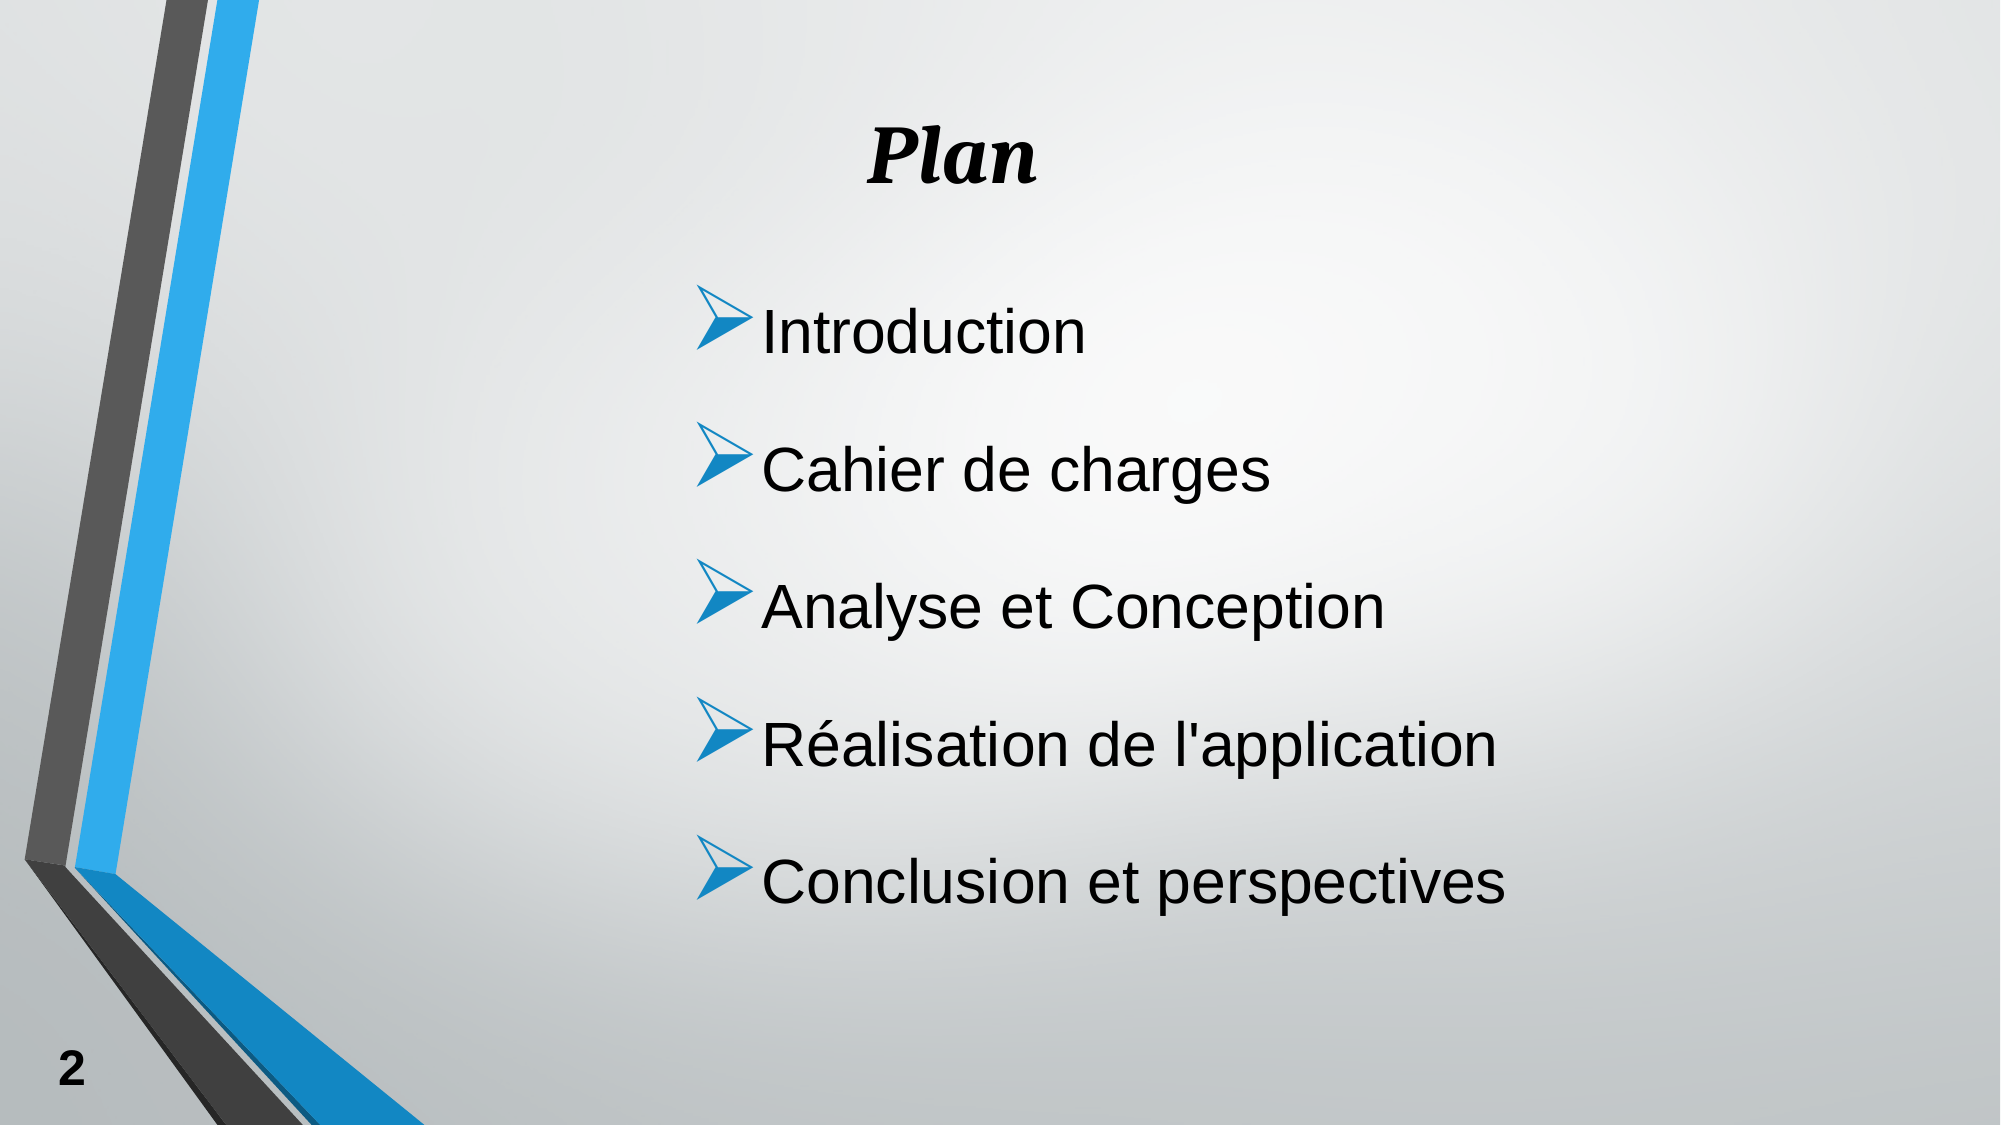

Plan
Introduction
Cahier de charges
Analyse et Conception
Réalisation de l'application
Conclusion et perspectives
2